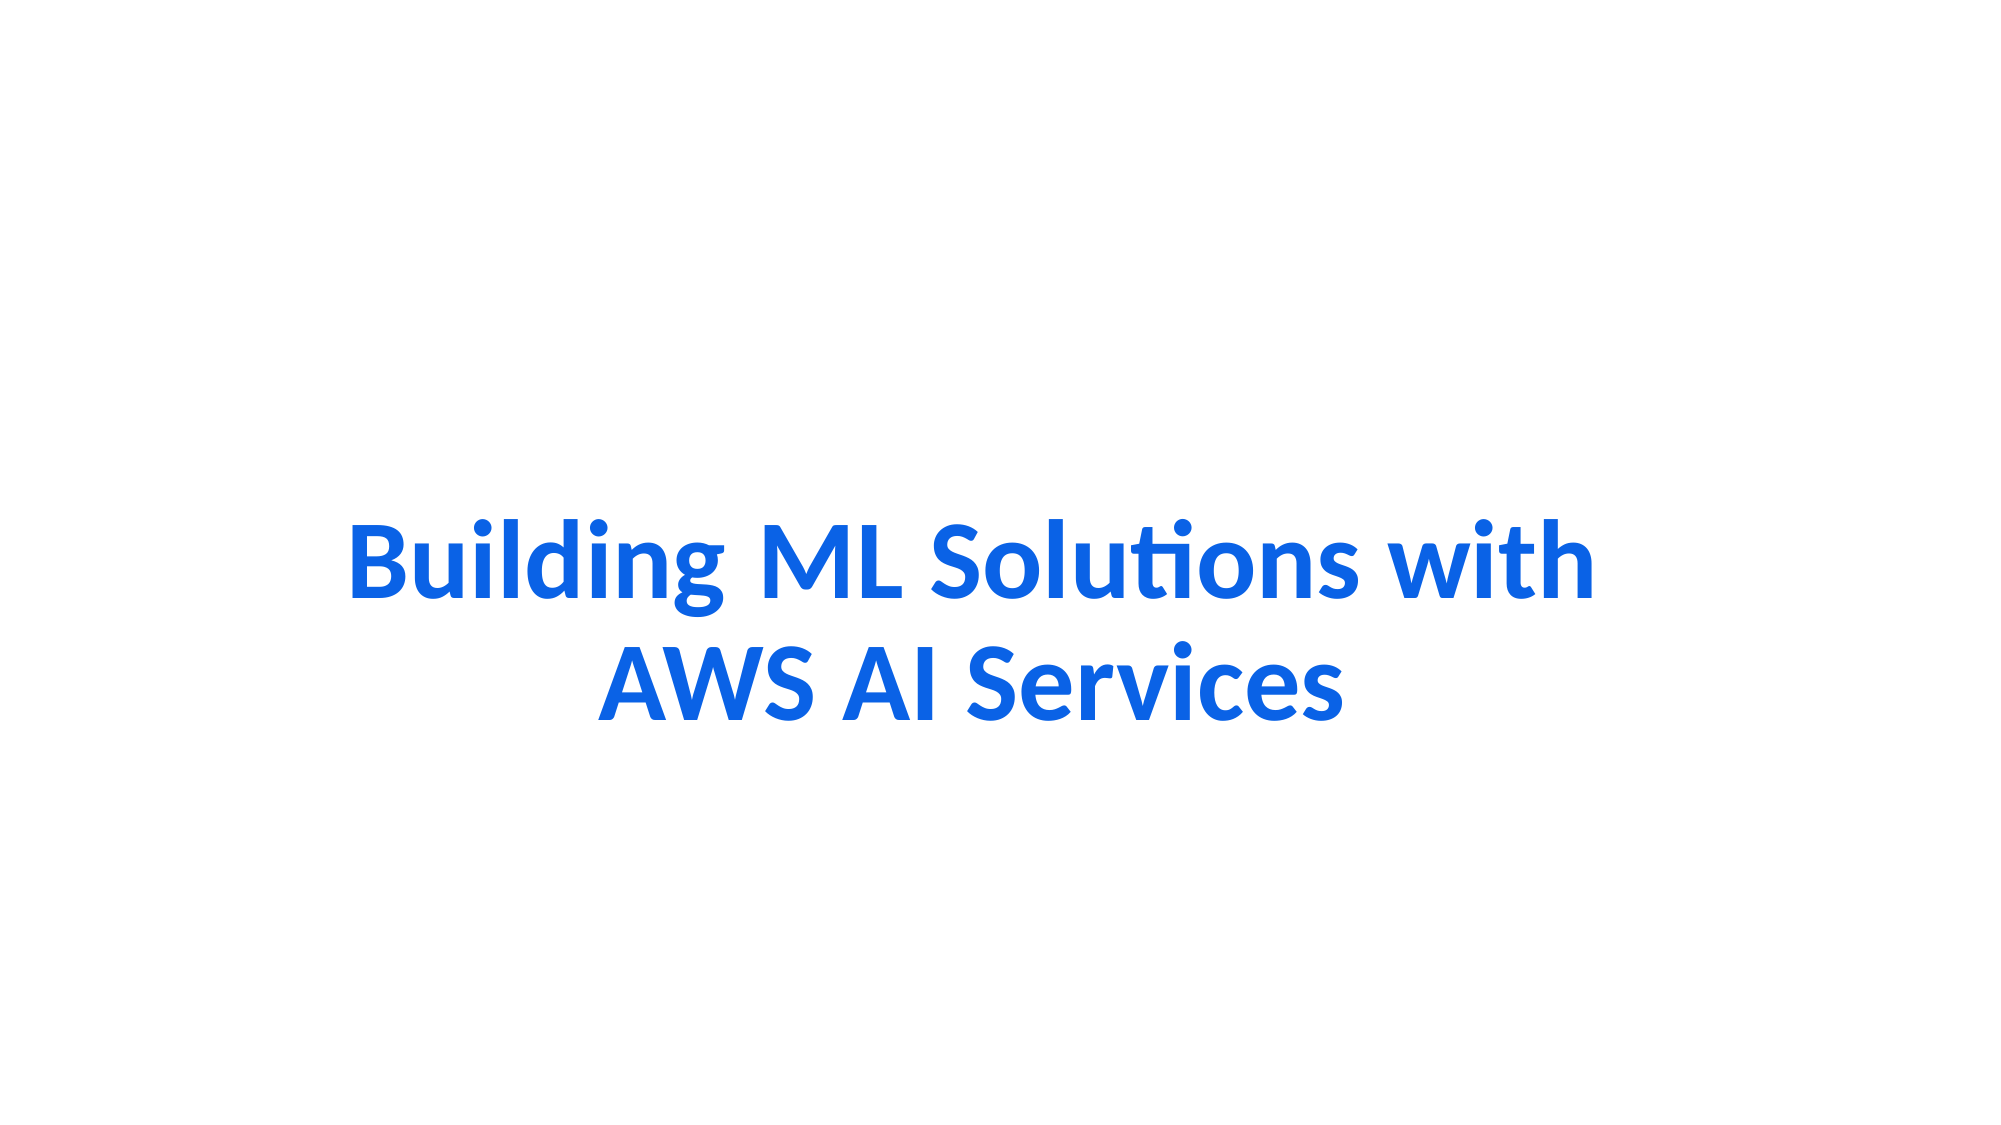

# Building ML Solutions with AWS AI Services